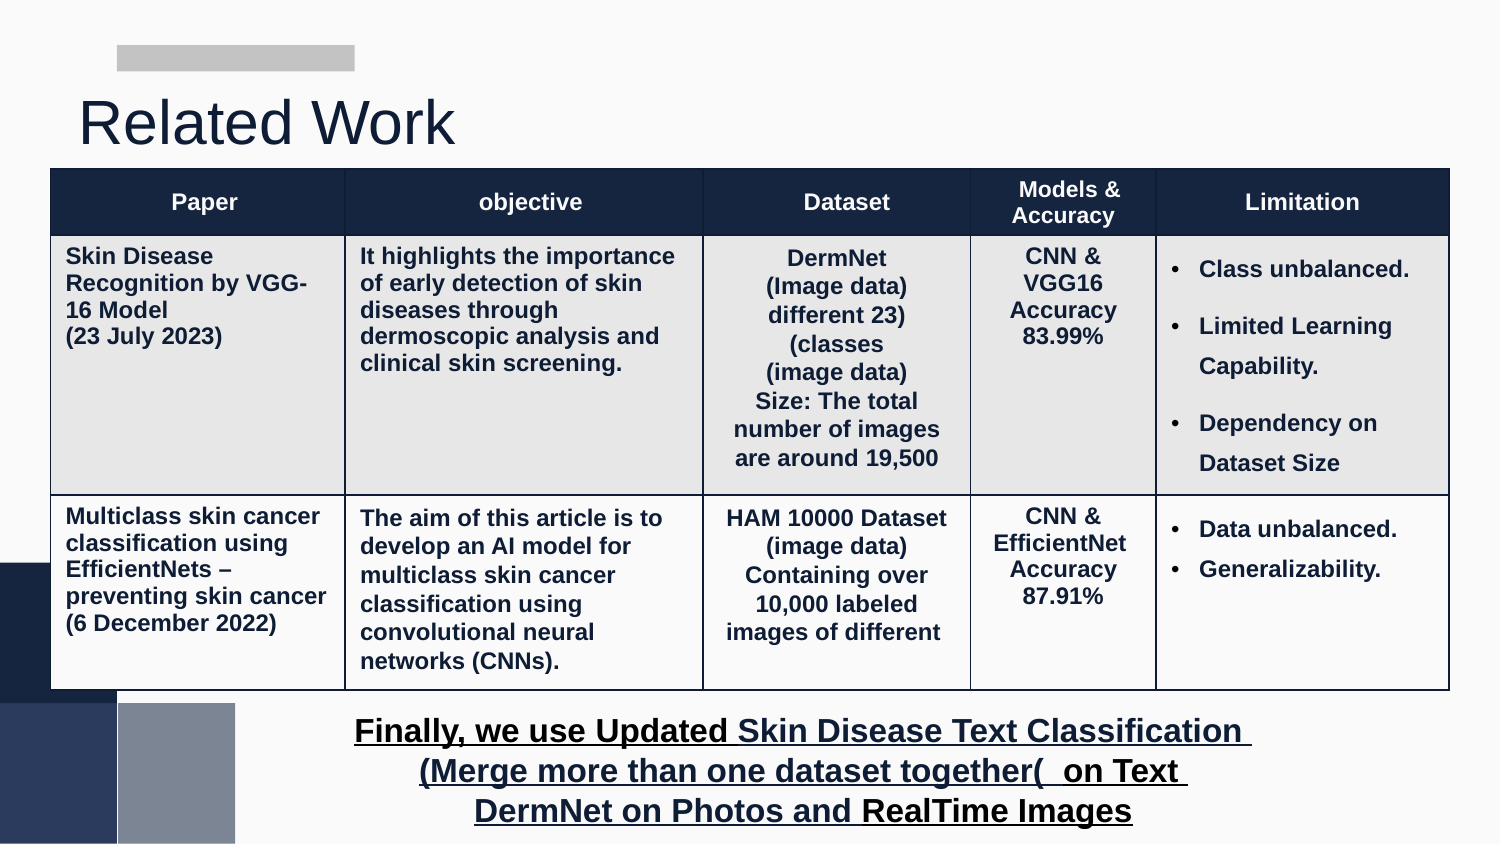

# Related Work
| Paper | objective | Dataset | Models & Accuracy | Limitation |
| --- | --- | --- | --- | --- |
| Skin Disease Recognition by VGG-16 Model (23 July 2023) | It highlights the importance of early detection of skin diseases through dermoscopic analysis and clinical skin screening. | DermNet (Image data) (23 different classes) (image data) Size: The total number of images are around 19,500 | CNN & VGG16 Accuracy 83.99% | Class unbalanced. Limited Learning Capability. Dependency on Dataset Size |
| Multiclass skin cancer classification using EfficientNets –preventing skin cancer (6 December 2022) | The aim of this article is to develop an AI model for multiclass skin cancer classification using convolutional neural networks (CNNs). | HAM 10000 Dataset (image data) Containing over 10,000 labeled images of different | CNN & EfficientNet Accuracy 87.91% | Data unbalanced. Generalizability. |
Finally, we use Updated Skin Disease Text Classification
(Merge more than one dataset together(  on Text
DermNet on Photos and RealTime Images